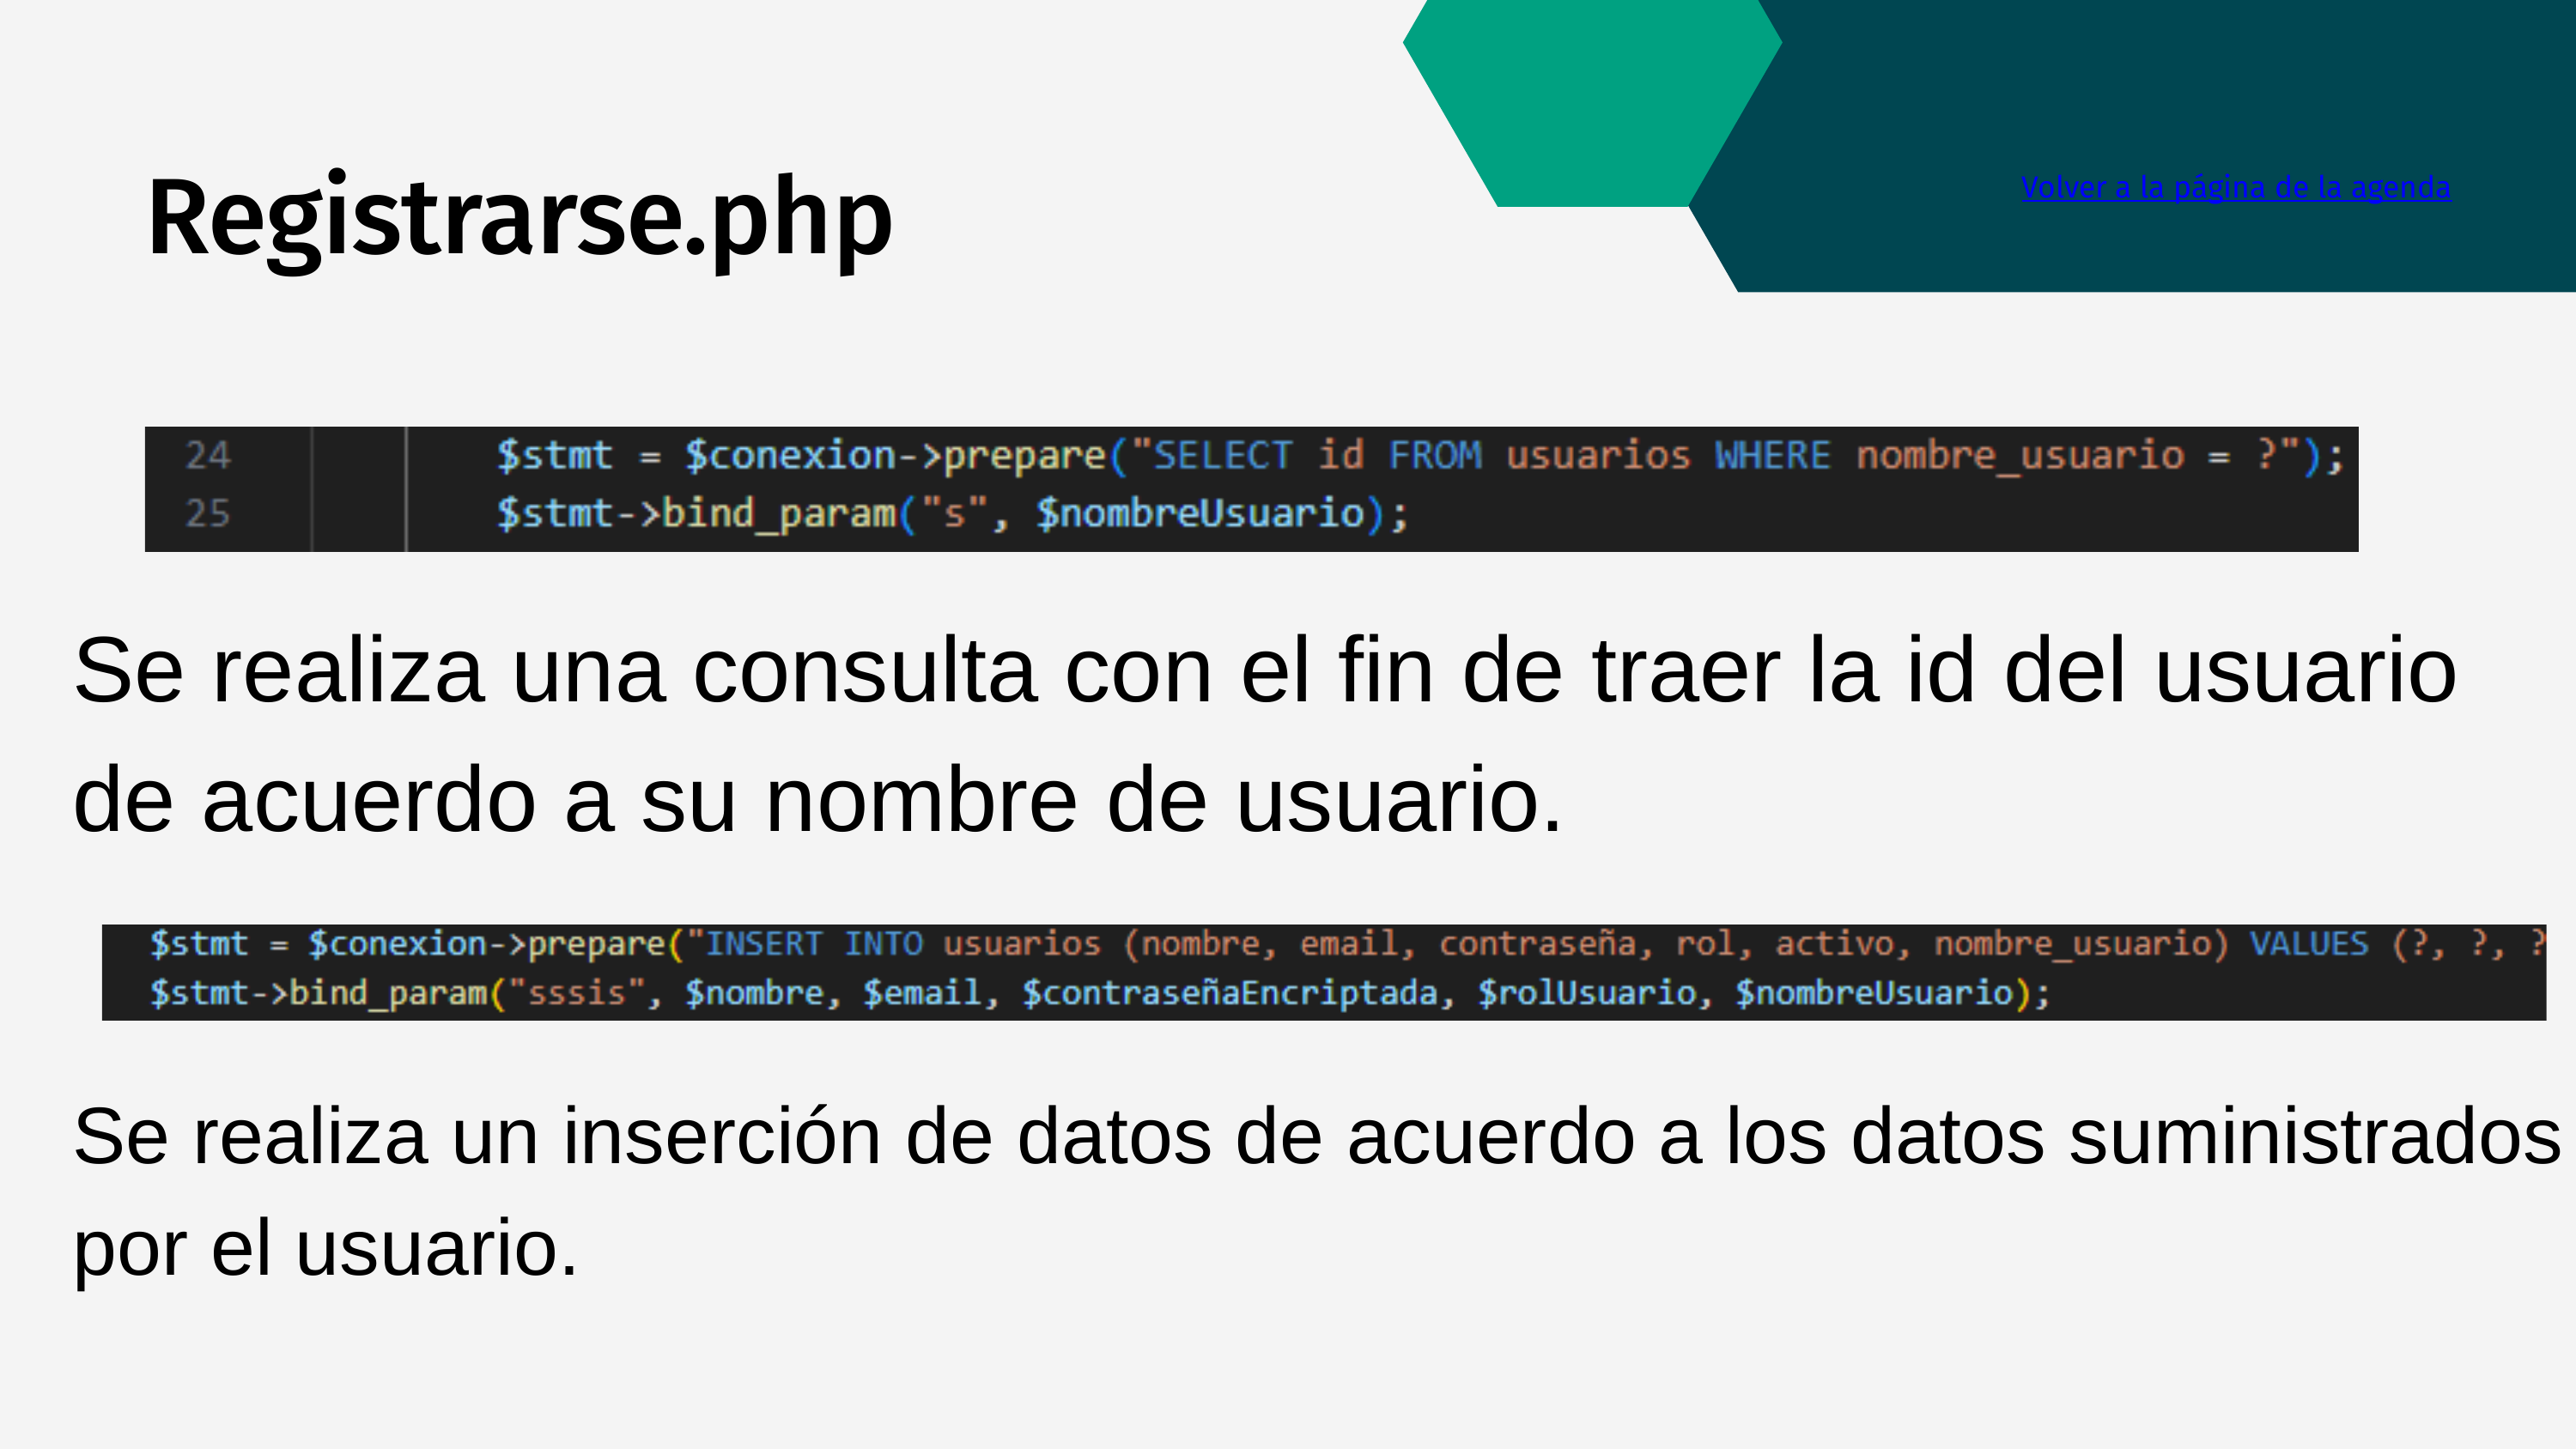

Registrarse.php
Volver a la página de la agenda

Se realiza una consulta con el fin de traer la id del usuario de acuerdo a su nombre de usuario.

Se realiza un inserción de datos de acuerdo a los datos suministrados por el usuario.